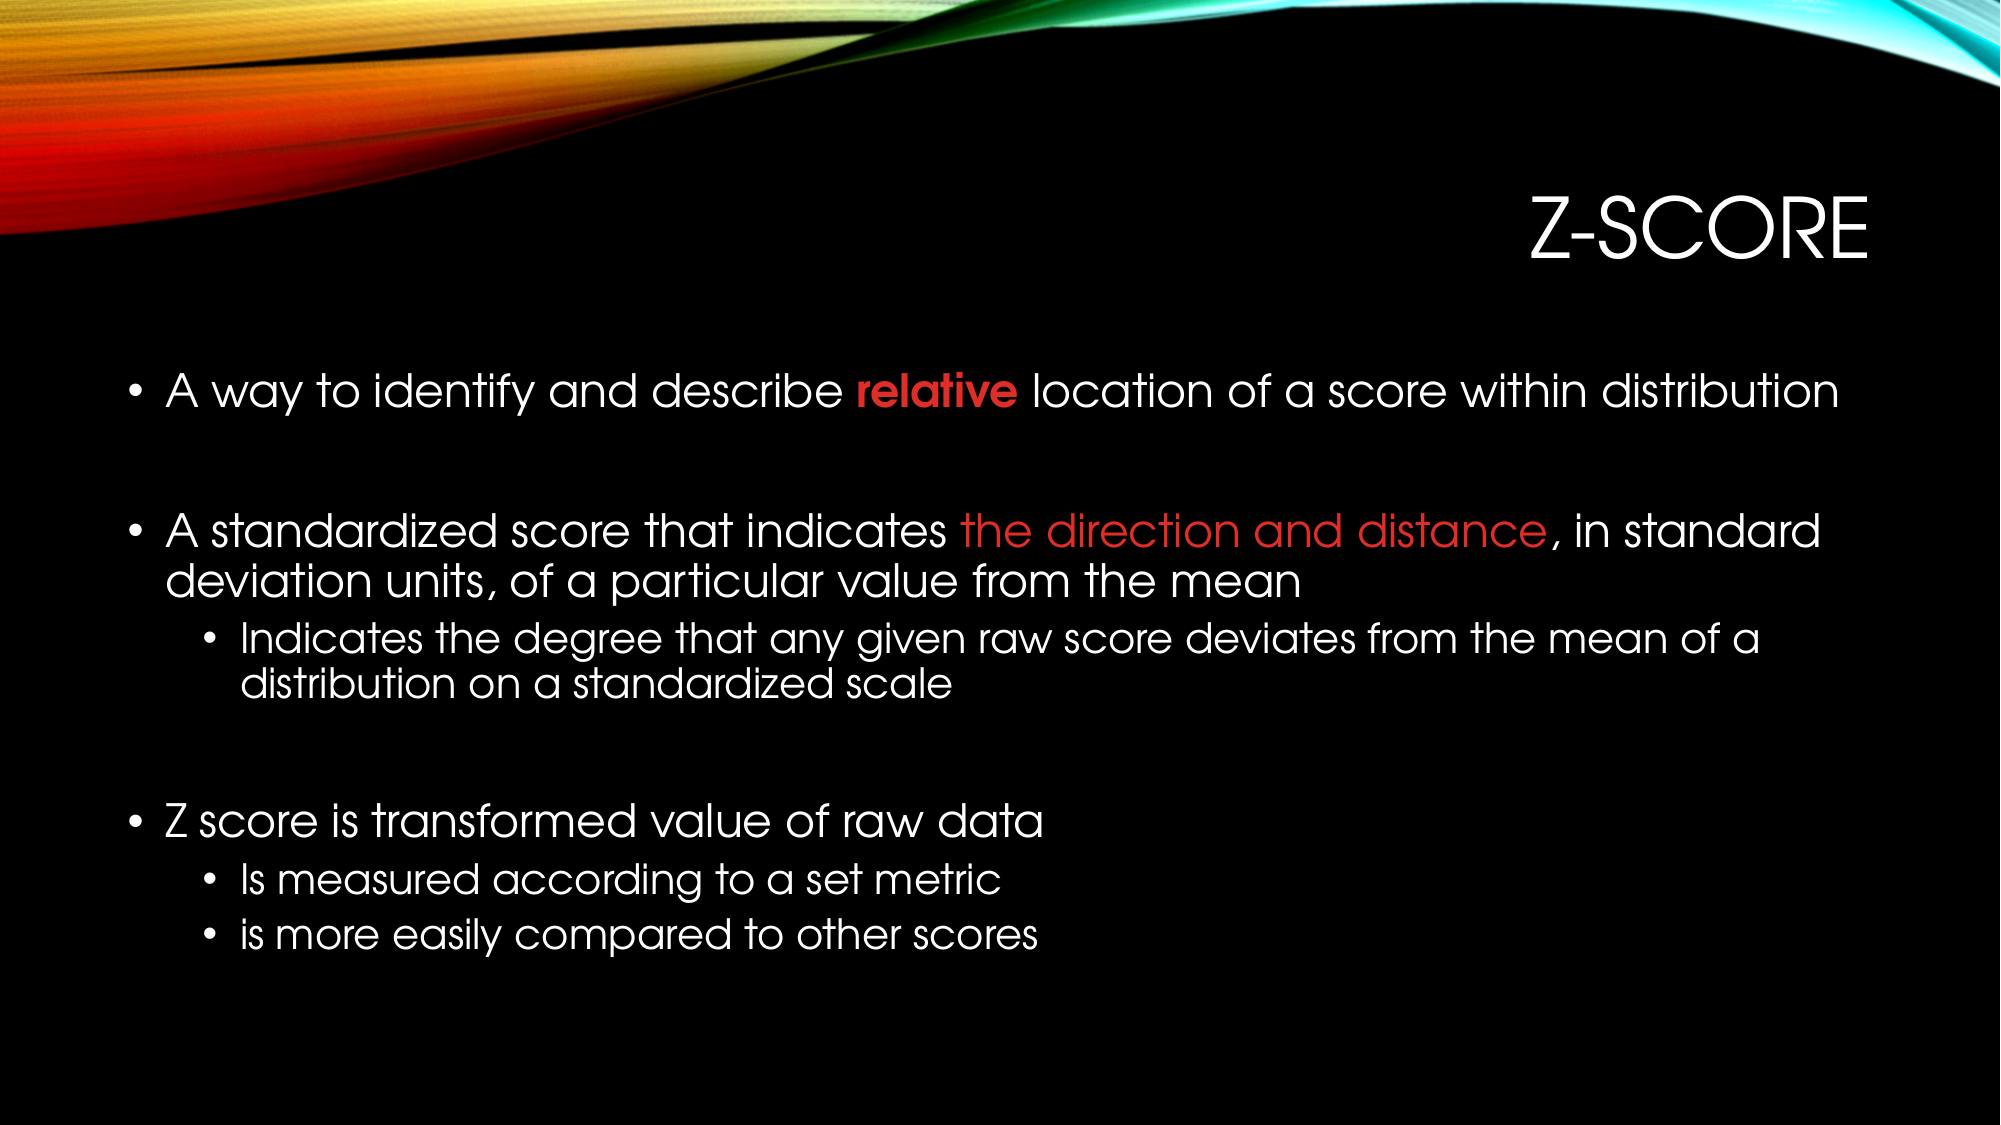

# Z-score
A way to identify and describe relative location of a score within distribution

A standardized score that indicates the direction and distance, in standard deviation units, of a particular value from the mean
Indicates the degree that any given raw score deviates from the mean of a distribution on a standardized scale

Z score is transformed value of raw data
Is measured according to a set metric
is more easily compared to other scores